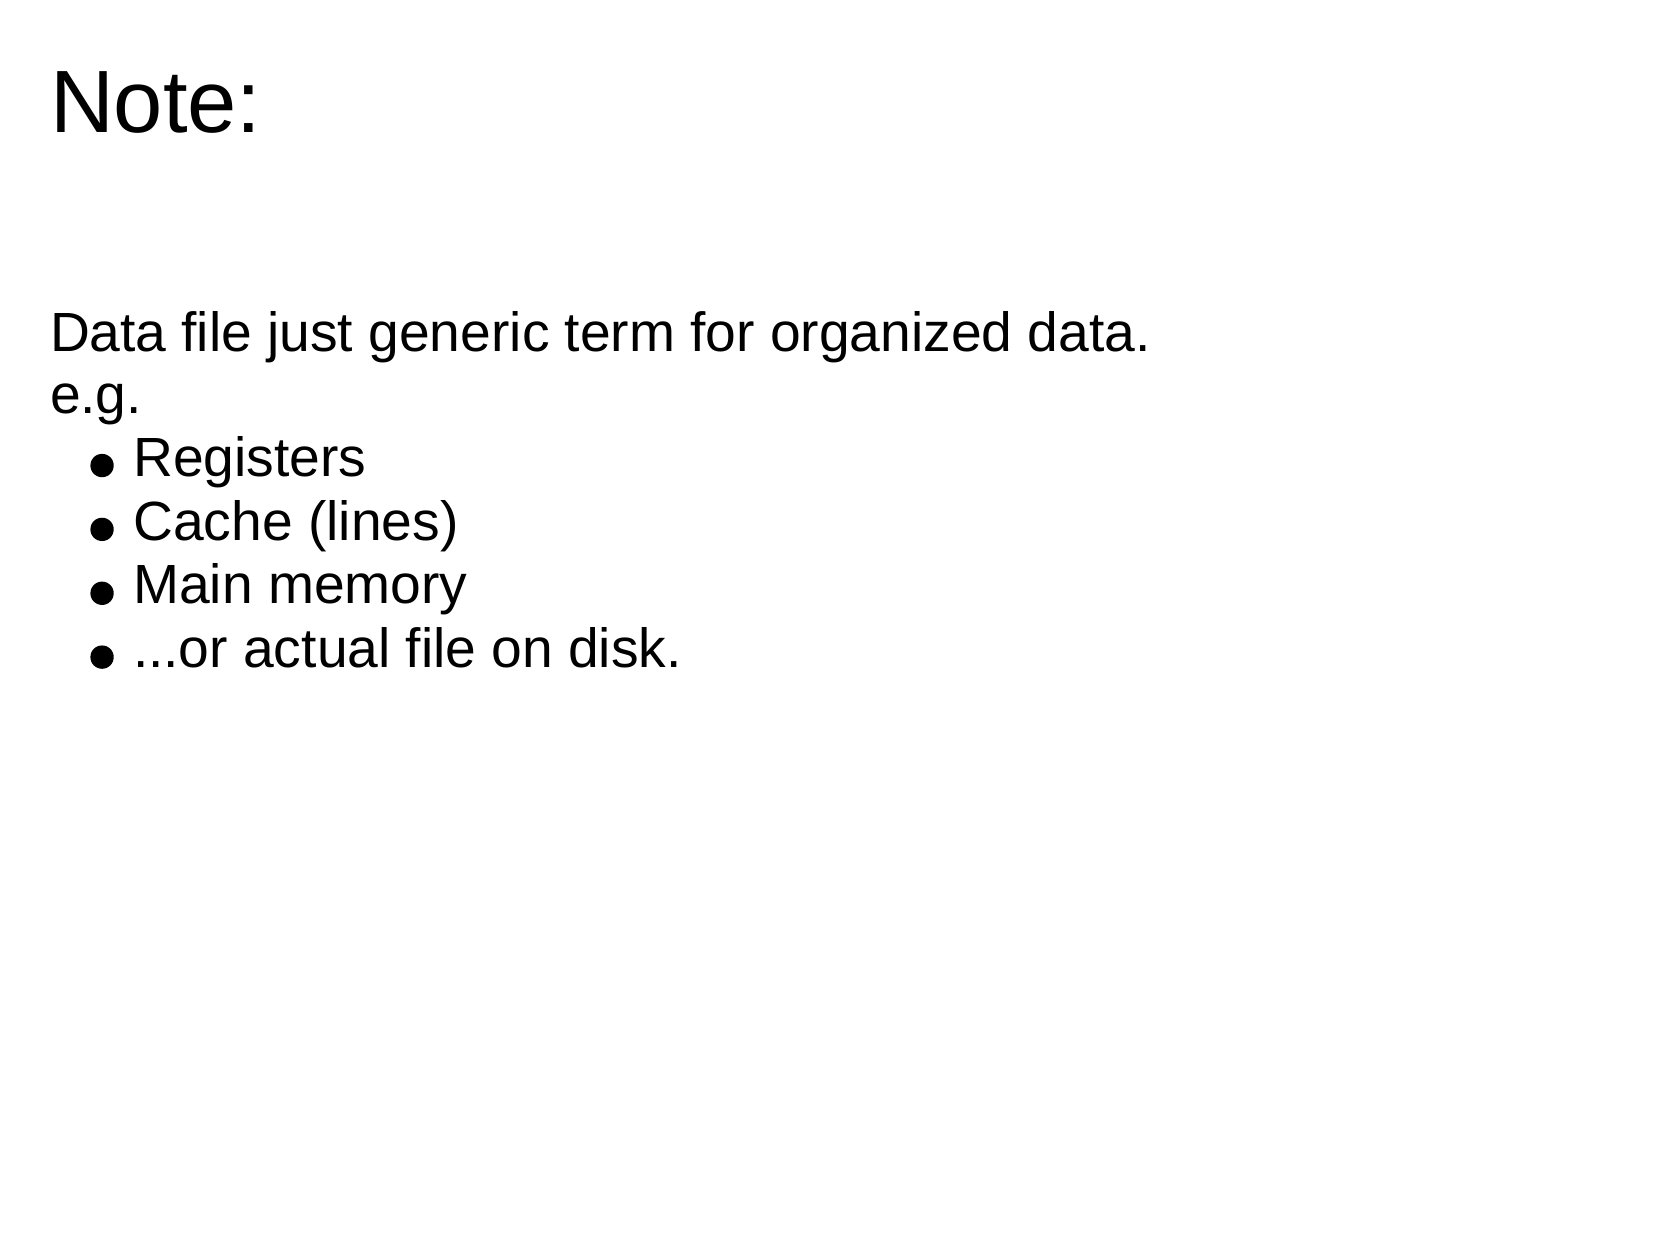

Note:
Data file just generic term for organized data.
e.g.
Registers Cache (lines) Main memory
...or actual file on disk.